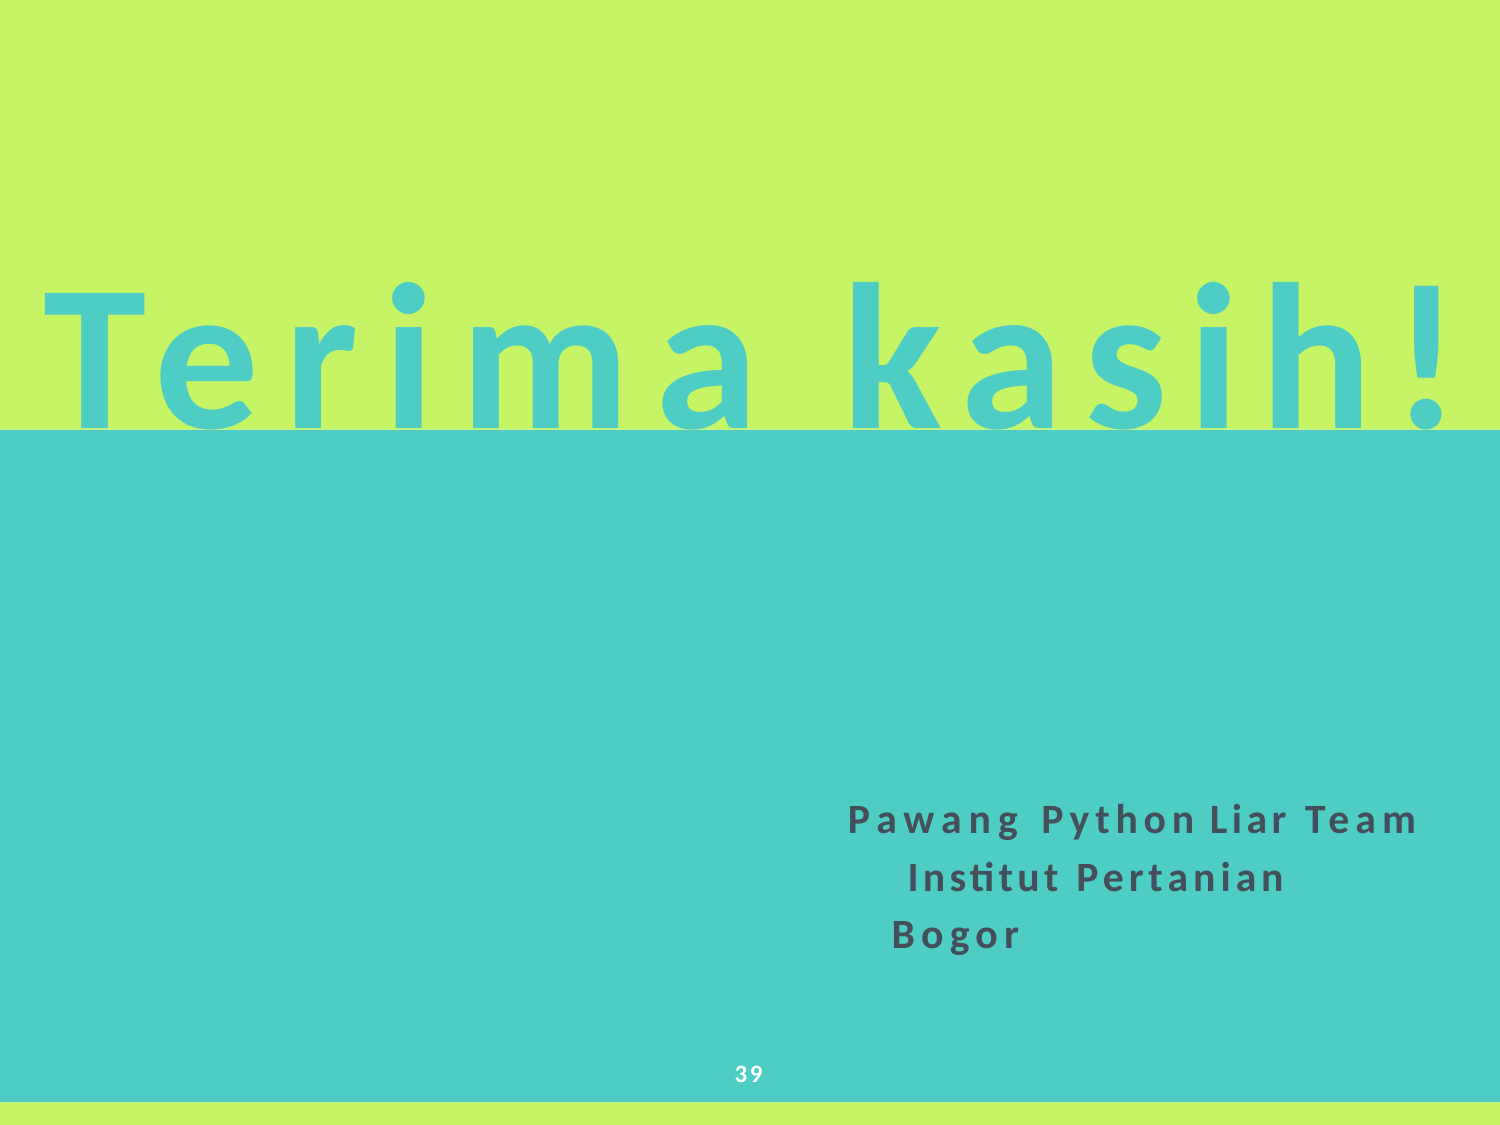

# Terima kasih!

Pawang Python Liar Team  Institut Pertanian Bogor
39